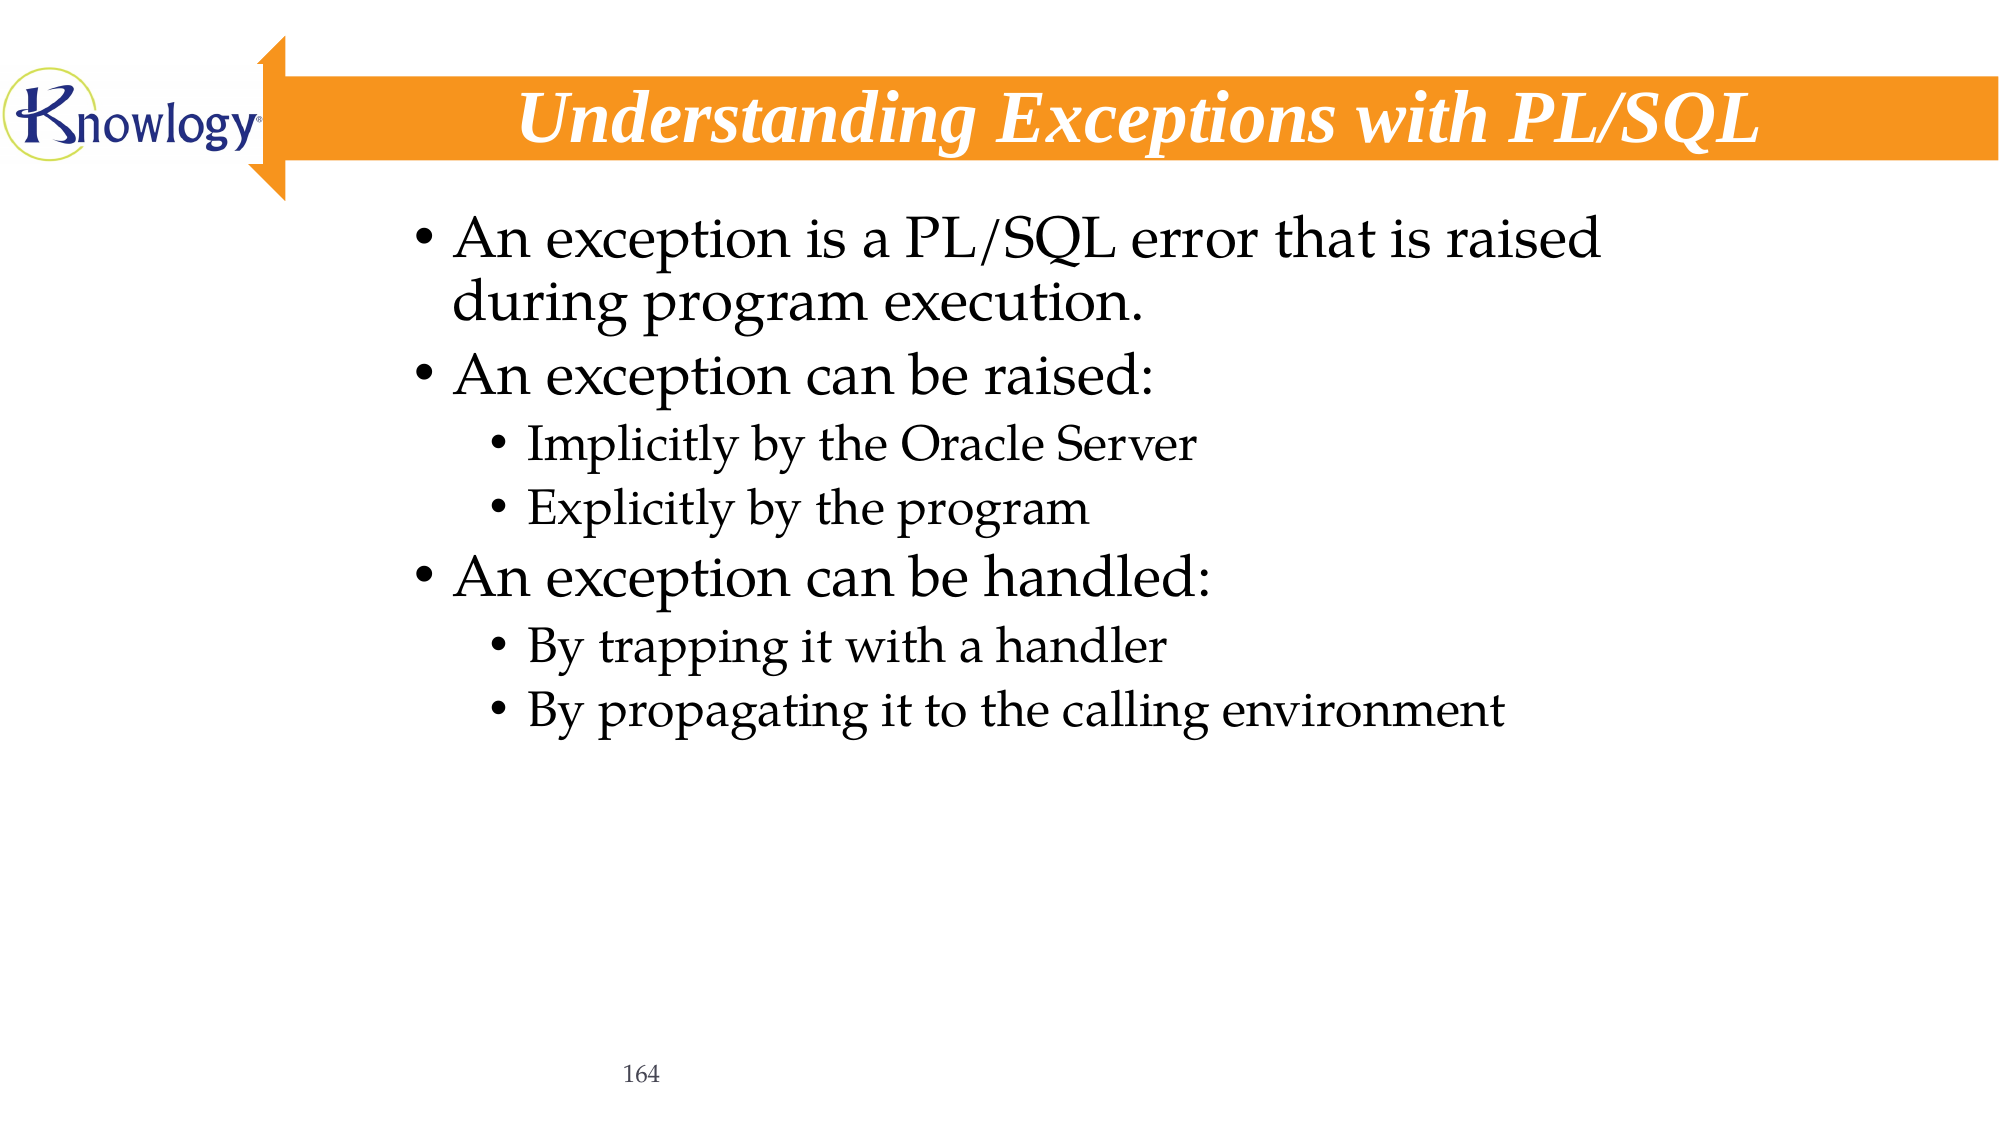

# Understanding Exceptions with PL/SQL
An exception is a PL/SQL error that is raised during program execution.
An exception can be raised:
Implicitly by the Oracle Server
Explicitly by the program
An exception can be handled:
By trapping it with a handler
By propagating it to the calling environment
164